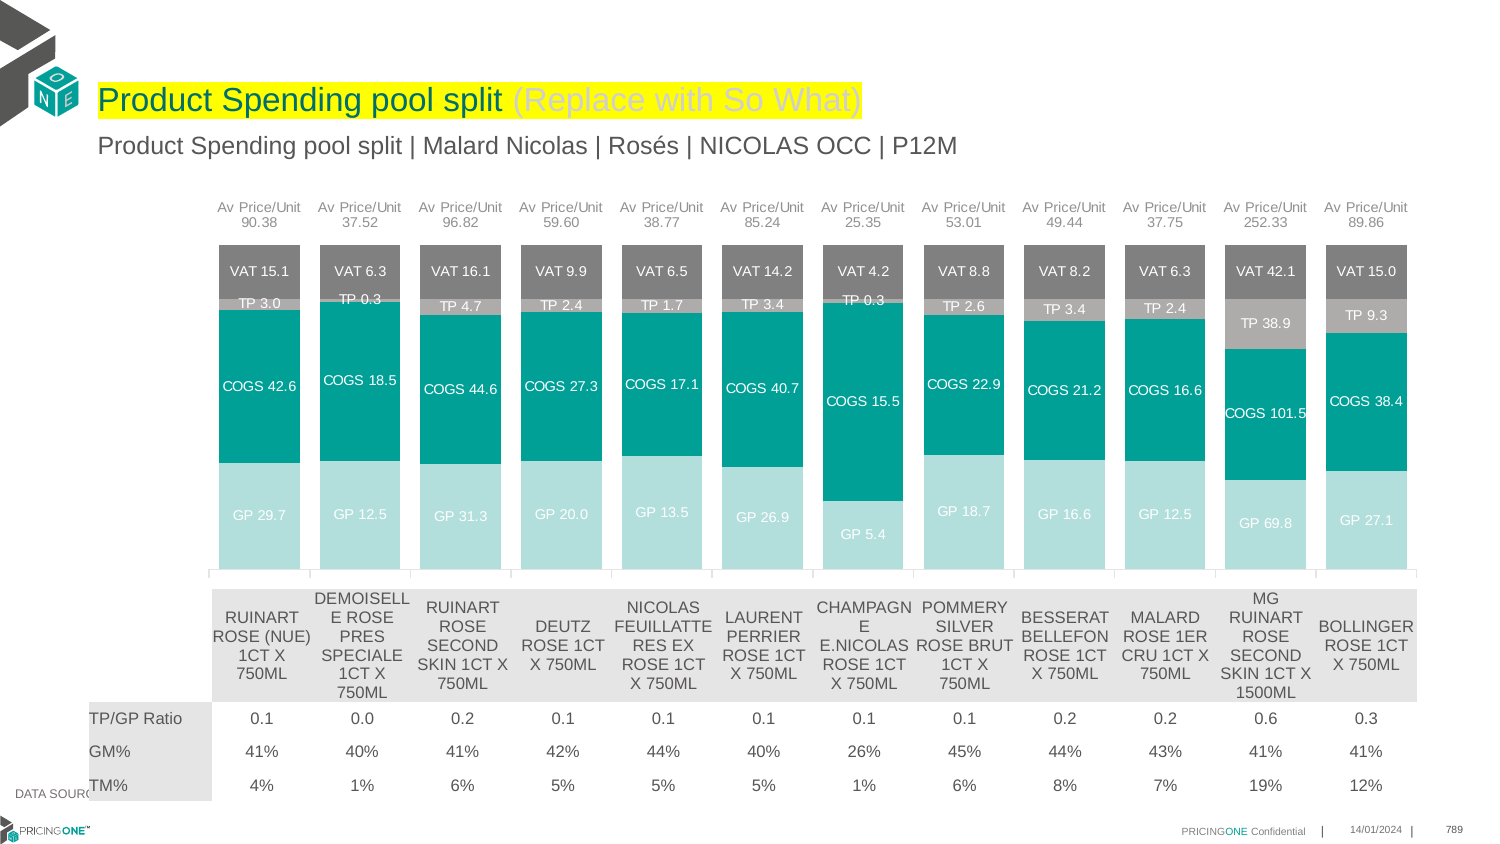

# Product Spending pool split (Replace with So What)
Product Spending pool split | Malard Nicolas | Rosés | NICOLAS OCC | P12M

### Chart

| Category | GP | COGS | TP | VAT |
|---|---|---|---|---|
| Av Price/Unit 90.38 | 29.679054729729724 | 42.61513378378379 | 3.021126801801799 | 15.063063063063055 |
| Av Price/Unit 37.52 | 12.511400000000002 | 18.457070833333336 | 0.29641011904762493 | 6.252976190476185 |
| Av Price/Unit 96.82 | 31.30842905982906 | 44.636203418803426 | 4.73919658119658 | 16.136752136752122 |
| Av Price/Unit 59.60 | 19.95743584905661 | 27.302108805031448 | 2.410266666666665 | 9.933962264150932 |
| Av Price/Unit 38.77 | 13.515549537037035 | 17.082057407407405 | 1.7133498456790086 | 6.462191358024694 |
| Av Price/Unit 85.24 | 26.94120909090909 | 40.730909090909094 | 3.3601185606060824 | 14.206439393939387 |
| Av Price/Unit 25.35 | 5.36825955882353 | 15.46504044117647 | 0.2880235294117668 | 4.22426470588235 |
| Av Price/Unit 53.01 | 18.668093846153848 | 22.949050769230773 | 2.555932307692295 | 8.834615384615391 |
| Av Price/Unit 49.44 | 16.588600000000003 | 21.22276 | 3.386556666666671 | 8.239583333333332 |
| Av Price/Unit 37.75 | 12.542372 | 16.562483999999998 | 2.353477333333341 | 6.291666666666661 |
| Av Price/Unit 252.33 | 69.81923333333333 | 101.53782222222223 | 38.92072222222217 | 42.05555555555558 |
| Av Price/Unit 89.86 | 27.124504761904767 | 38.43899999999999 | 9.317447619047627 | 14.976190476190476 |
|  | RUINART ROSE (NUE) 1CT X 750ML | DEMOISELLE ROSE PRES SPECIALE 1CT X 750ML | RUINART ROSE SECOND SKIN 1CT X 750ML | DEUTZ ROSE 1CT X 750ML | NICOLAS FEUILLATTE RES EX ROSE 1CT X 750ML | LAURENT PERRIER ROSE 1CT X 750ML | CHAMPAGNE E.NICOLAS ROSE 1CT X 750ML | POMMERY SILVER ROSE BRUT 1CT X 750ML | BESSERAT BELLEFON ROSE 1CT X 750ML | MALARD ROSE 1ER CRU 1CT X 750ML | MG RUINART ROSE SECOND SKIN 1CT X 1500ML | BOLLINGER ROSE 1CT X 750ML |
| --- | --- | --- | --- | --- | --- | --- | --- | --- | --- | --- | --- | --- |
| TP/GP Ratio | 0.1 | 0.0 | 0.2 | 0.1 | 0.1 | 0.1 | 0.1 | 0.1 | 0.2 | 0.2 | 0.6 | 0.3 |
| GM% | 41% | 40% | 41% | 42% | 44% | 40% | 26% | 45% | 44% | 43% | 41% | 41% |
| TM% | 4% | 1% | 6% | 5% | 5% | 5% | 1% | 6% | 8% | 7% | 19% | 12% |
DATA SOURCE: Client P&L

14/01/2024
789